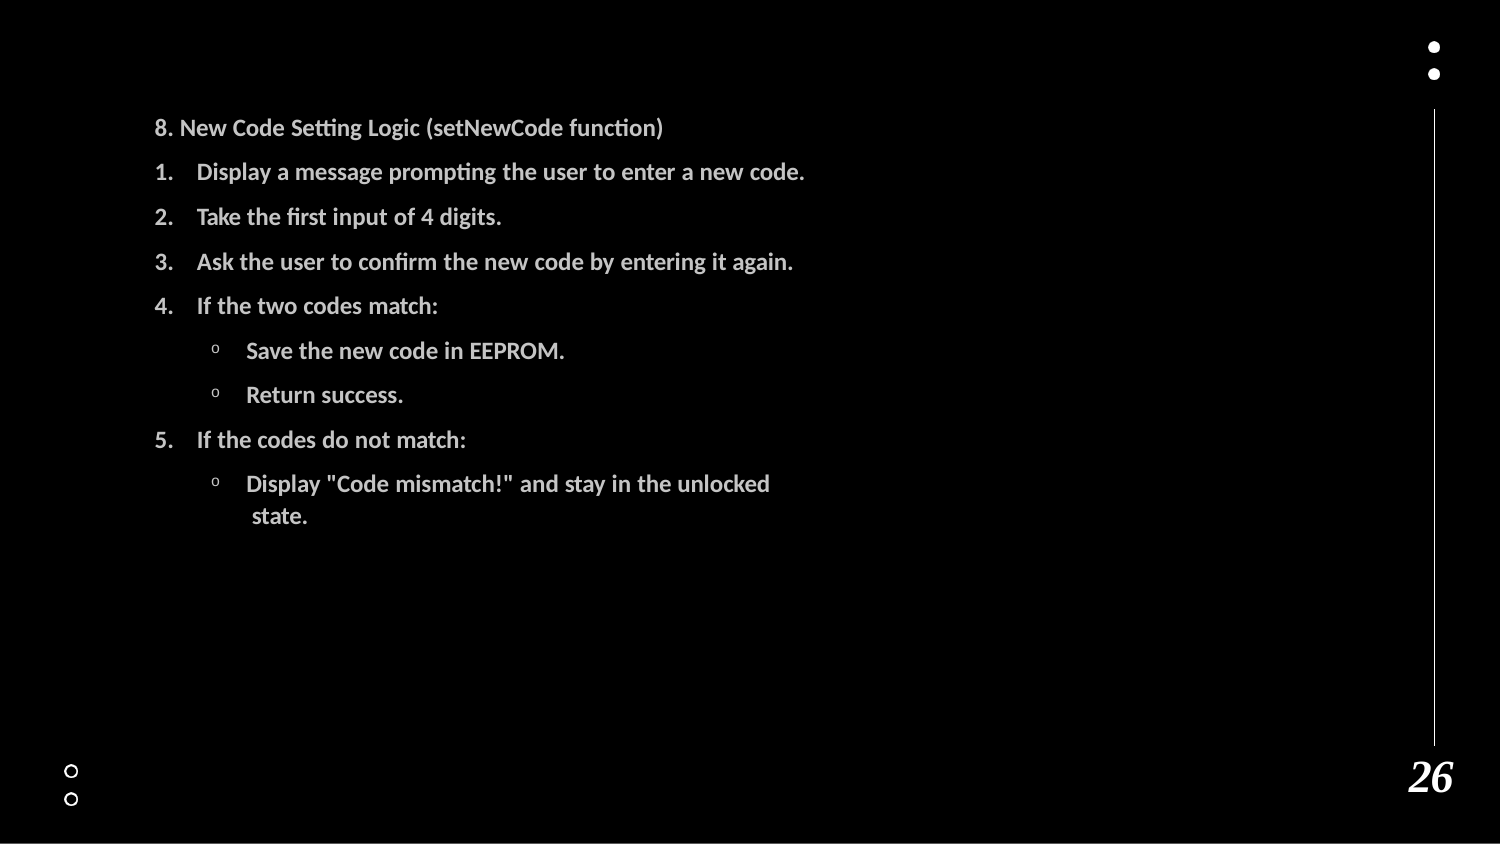

8. New Code Setting Logic (setNewCode function)
Display a message prompting the user to enter a new code.
Take the first input of 4 digits.
Ask the user to confirm the new code by entering it again.
If the two codes match:
Save the new code in EEPROM.
Return success.
If the codes do not match:
Display "Code mismatch!" and stay in the unlocked  state.
26